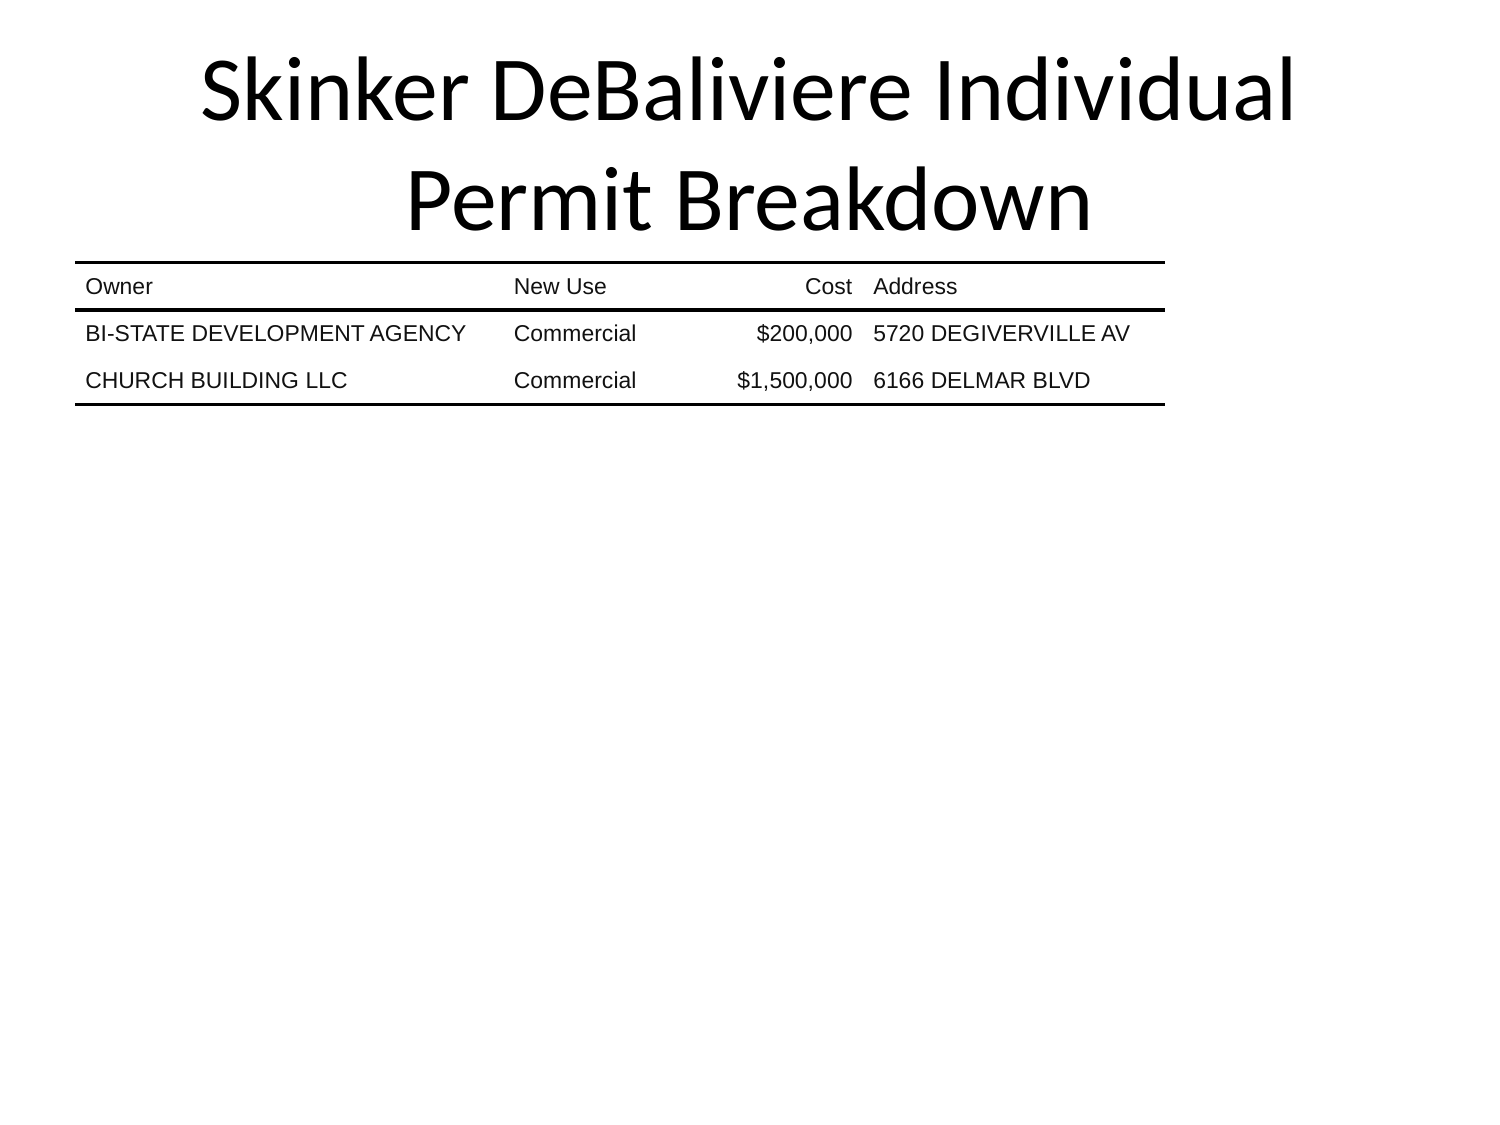

# Skinker DeBaliviere Individual Permit Breakdown
| Owner | New Use | Cost | Address |
| --- | --- | --- | --- |
| BI-STATE DEVELOPMENT AGENCY | Commercial | $200,000 | 5720 DEGIVERVILLE AV |
| CHURCH BUILDING LLC | Commercial | $1,500,000 | 6166 DELMAR BLVD |